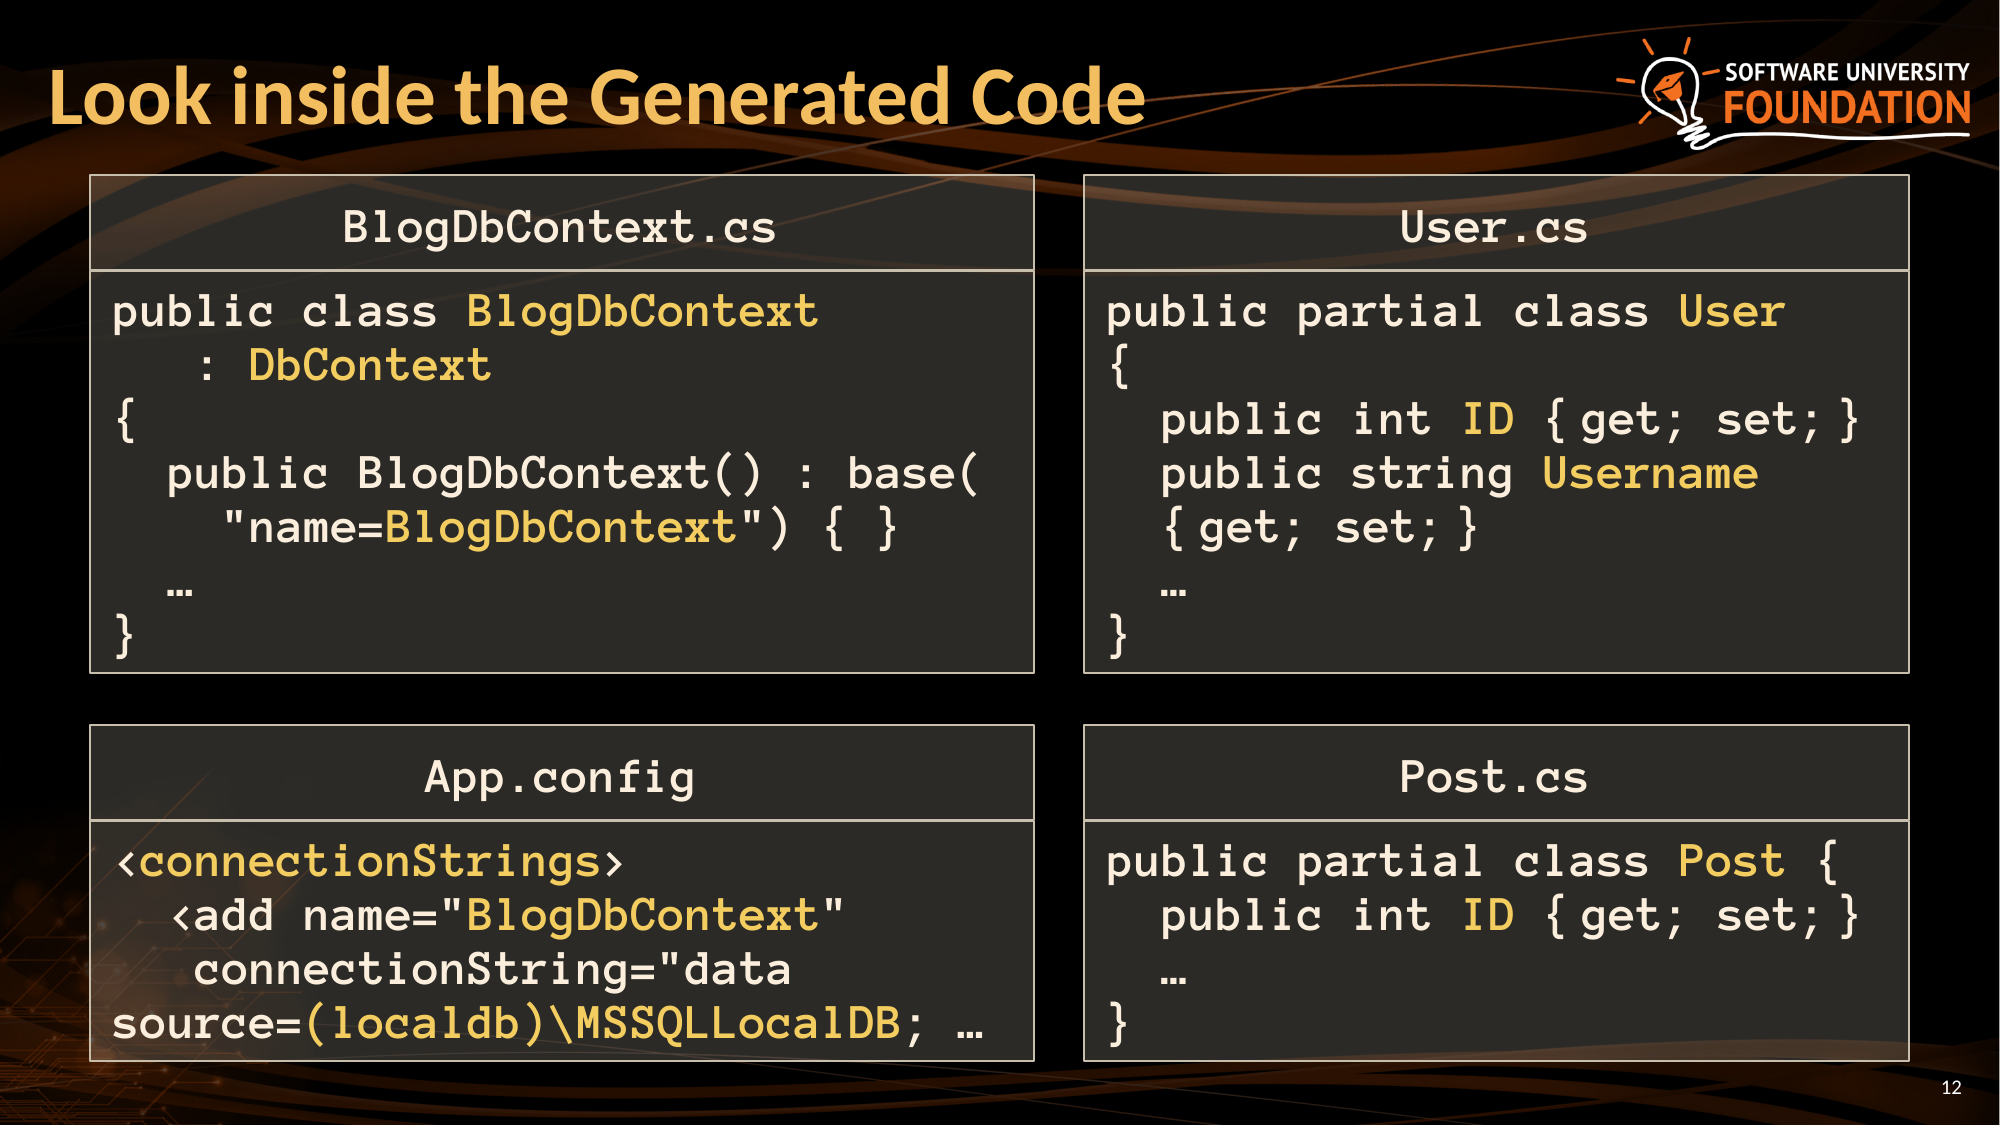

# Look inside the Generated Code
BlogDbContext.cs
public class BlogDbContext
   : DbContext
{
  public BlogDbContext() : base(
    "name=BlogDbContext") { }
  …
}
User.cs
public partial class User
{
  public int ID { get; set; }
  public string Username
  { get; set; }
  …
}
App.config
<connectionStrings>
  <add name="BlogDbContext"
   connectionString="data source=(localdb)\MSSQLLocalDB; …
Post.cs
public partial class Post {
  public int ID { get; set; }
  …
}
12